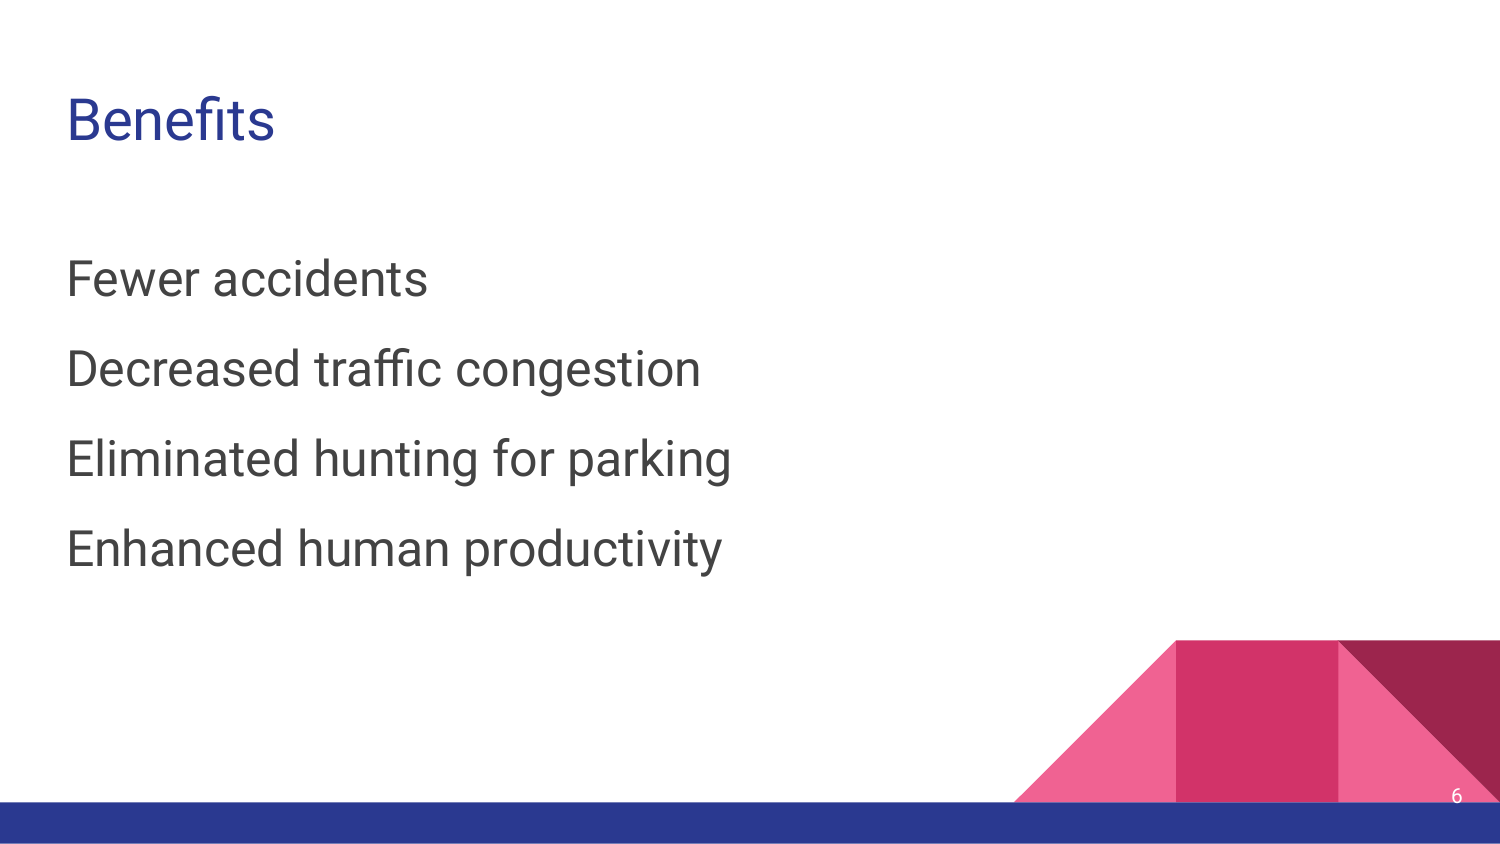

# Benefits
Fewer accidents
Decreased traffic congestion
Eliminated hunting for parking
Enhanced human productivity
6